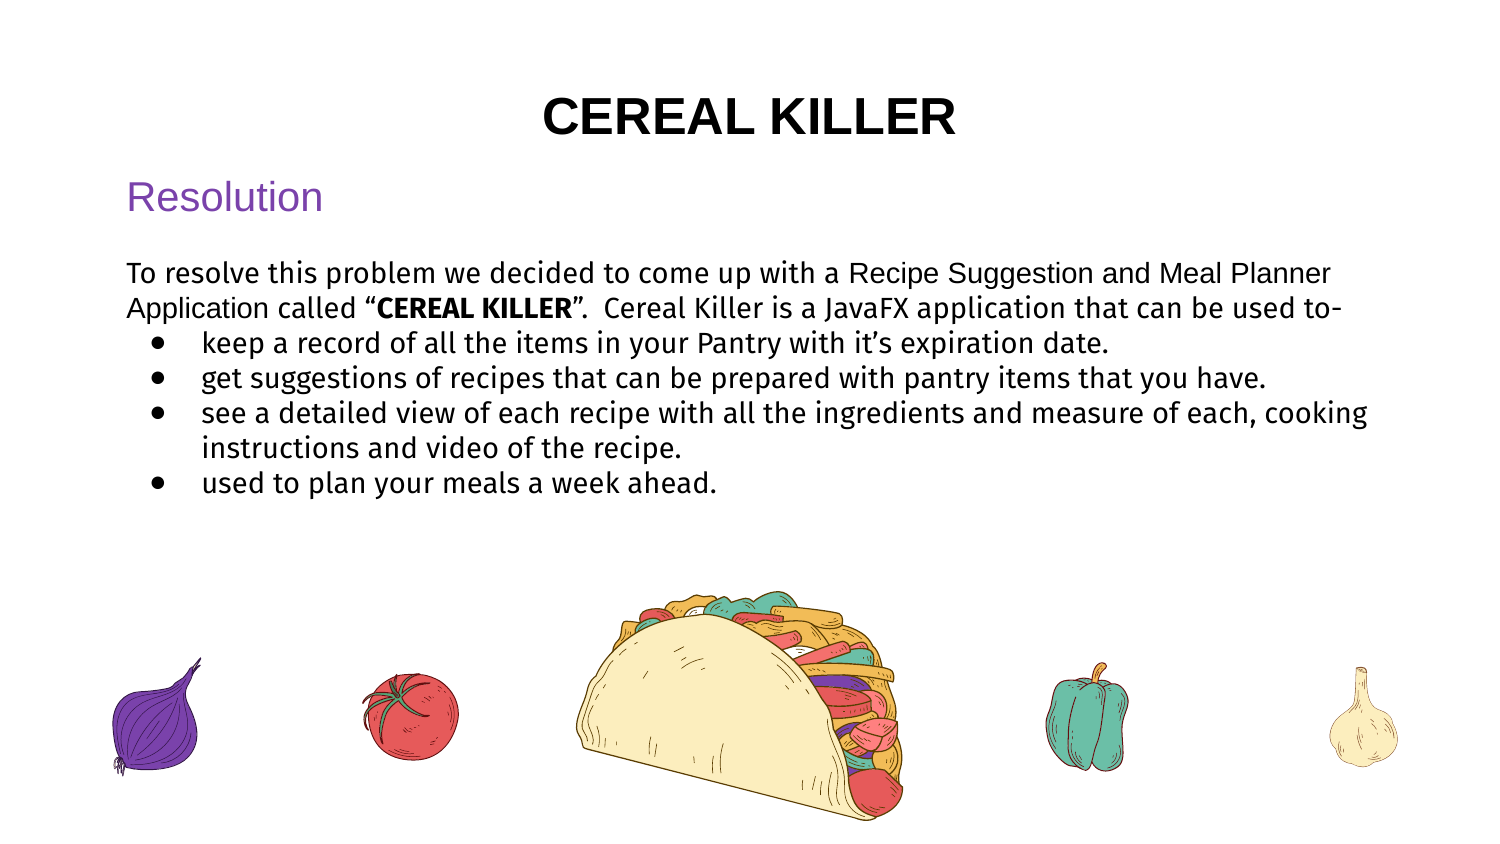

# CEREAL KILLER
Resolution
To resolve this problem we decided to come up with a Recipe Suggestion and Meal Planner Application called “CEREAL KILLER”.  Cereal Killer is a JavaFX application that can be used to-
keep a record of all the items in your Pantry with it’s expiration date.
get suggestions of recipes that can be prepared with pantry items that you have.
see a detailed view of each recipe with all the ingredients and measure of each, cooking instructions and video of the recipe.
used to plan your meals a week ahead.